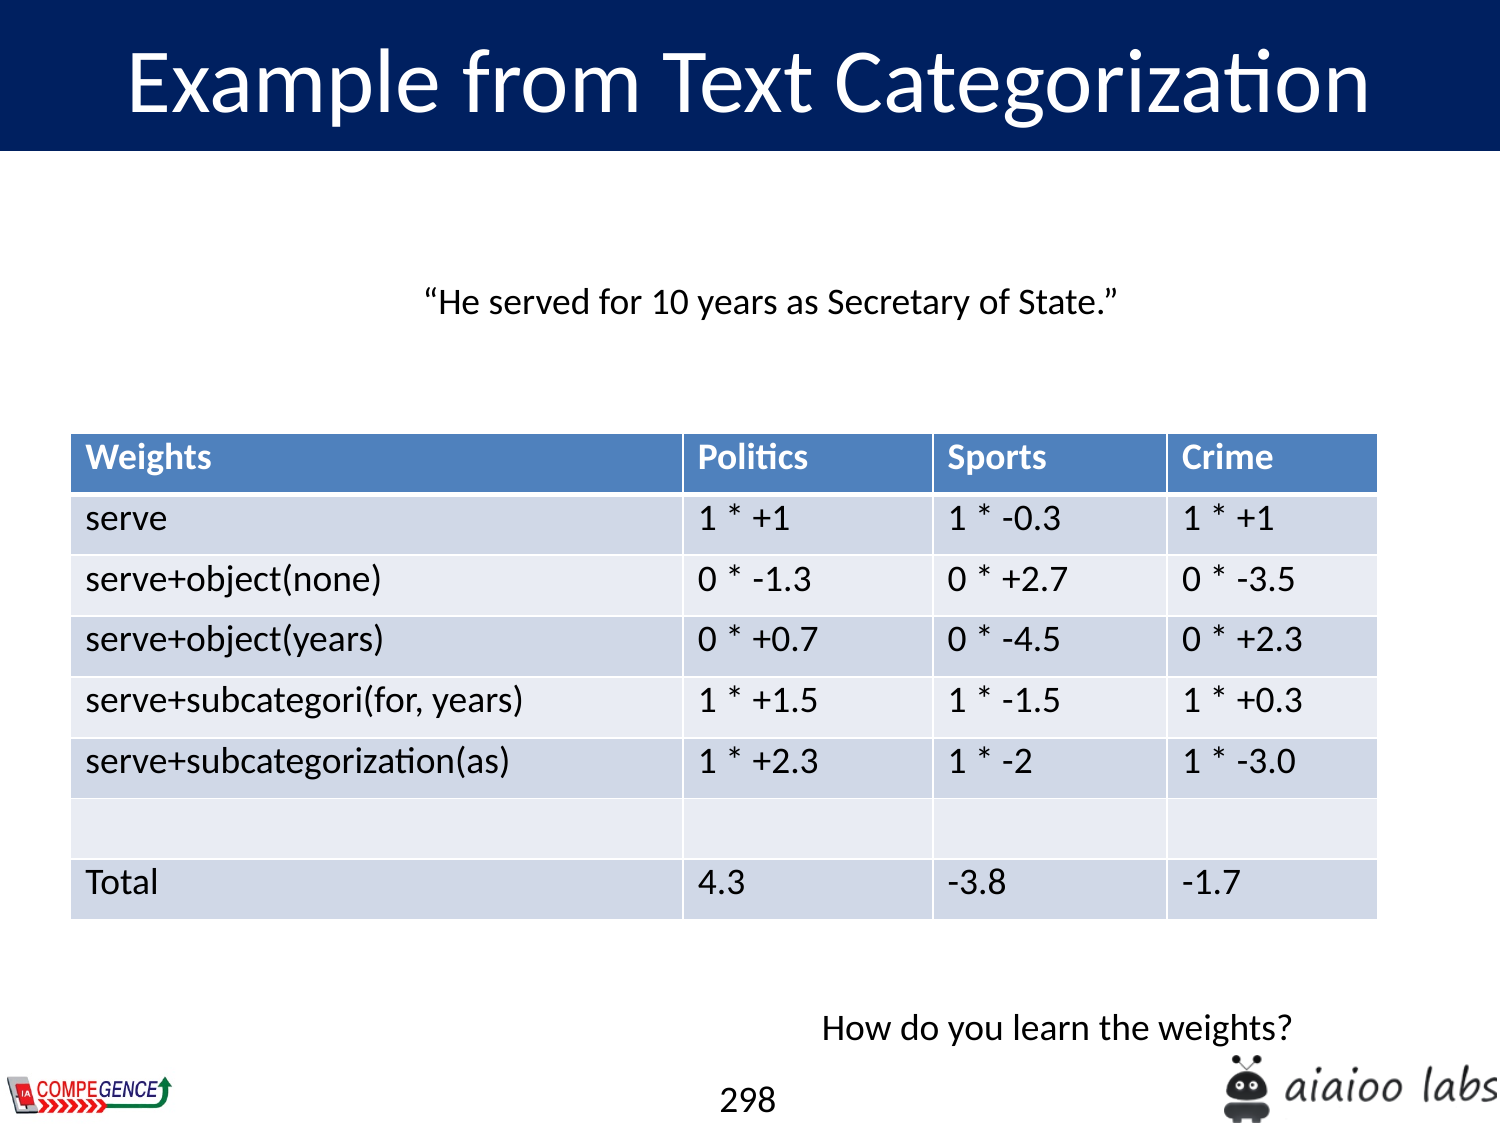

Example from Text Categorization
“He served for 10 years as Secretary of State.”
| Weights | Politics | Sports | Crime |
| --- | --- | --- | --- |
| serve | 1 \* +1 | 1 \* -0.3 | 1 \* +1 |
| serve+object(none) | 0 \* -1.3 | 0 \* +2.7 | 0 \* -3.5 |
| serve+object(years) | 0 \* +0.7 | 0 \* -4.5 | 0 \* +2.3 |
| serve+subcategori(for, years) | 1 \* +1.5 | 1 \* -1.5 | 1 \* +0.3 |
| serve+subcategorization(as) | 1 \* +2.3 | 1 \* -2 | 1 \* -3.0 |
|  |  |  |  |
| Total | 4.3 | -3.8 | -1.7 |
How do you learn the weights?